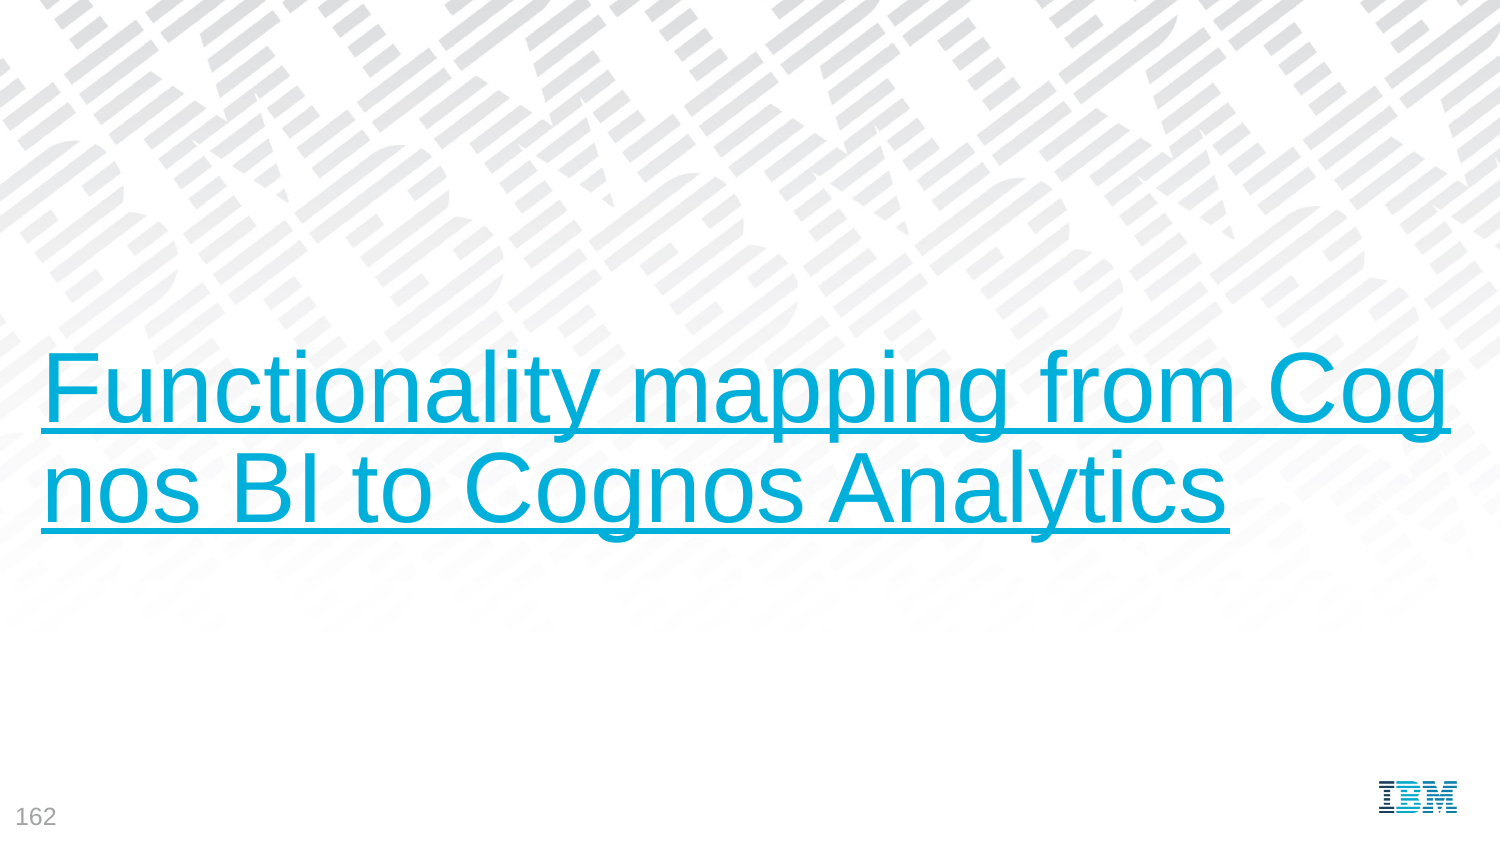

Functionality mapping from Cognos BI to Cognos Analytics

162